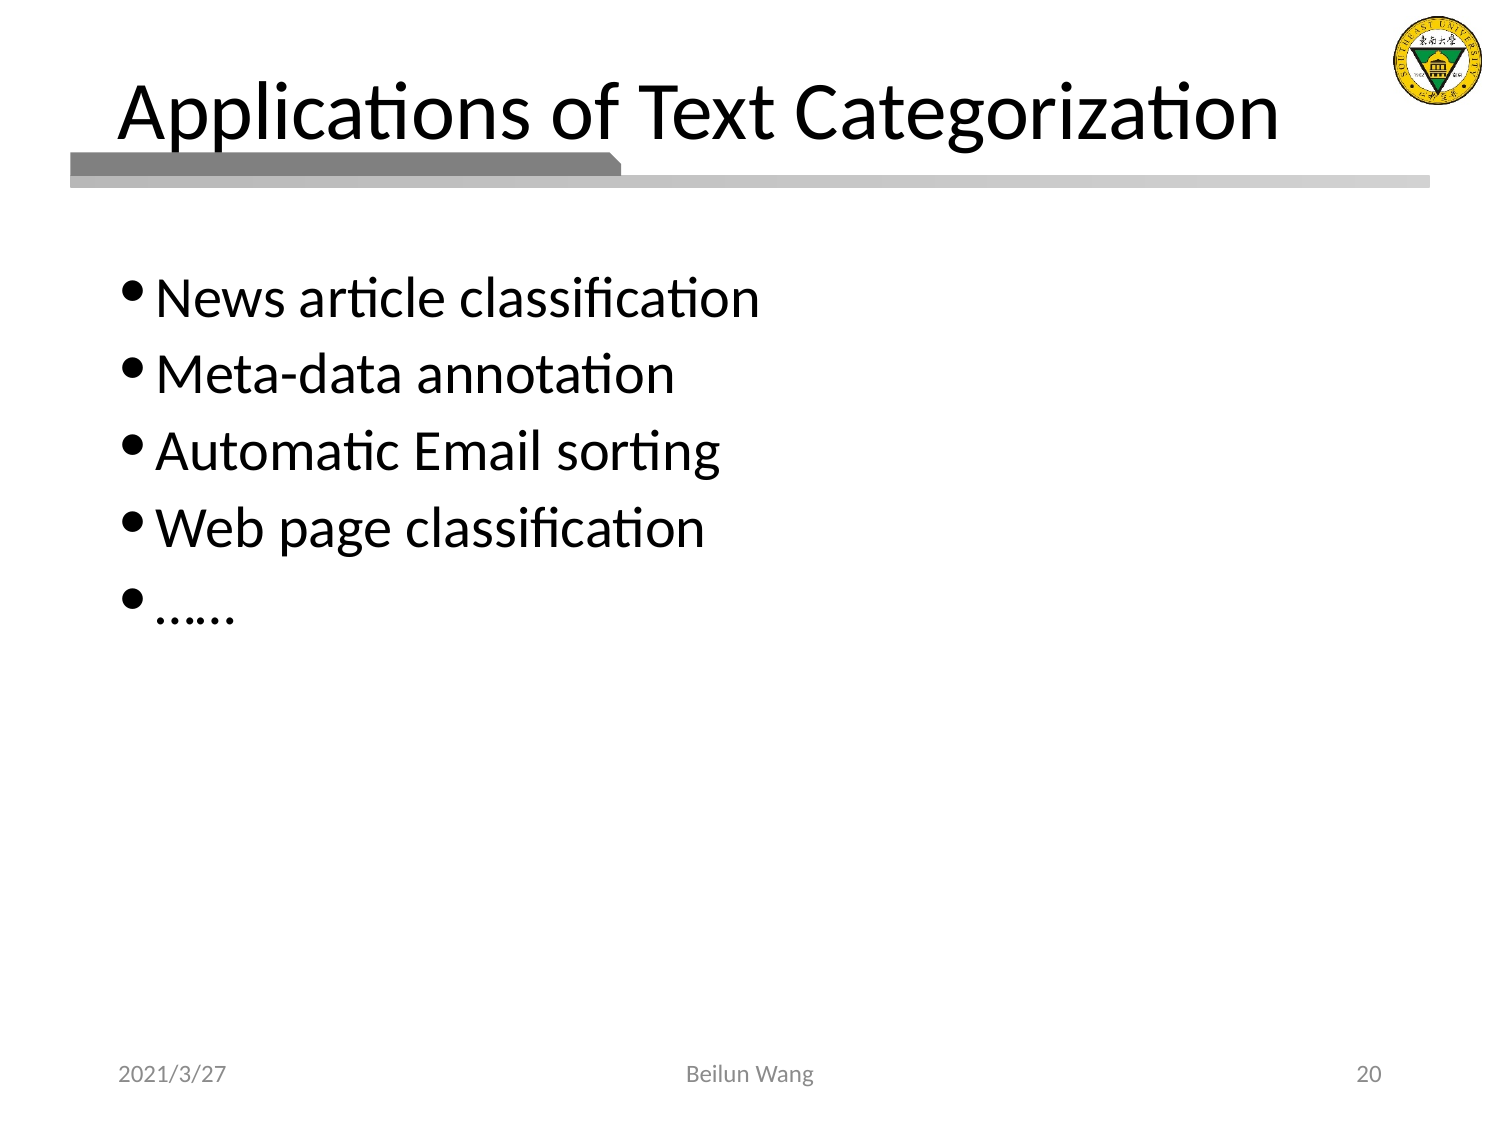

# Applications of Text Categorization
News article classification
Meta-data annotation
Automatic Email sorting
Web page classification
……
2021/3/27
Beilun Wang
20